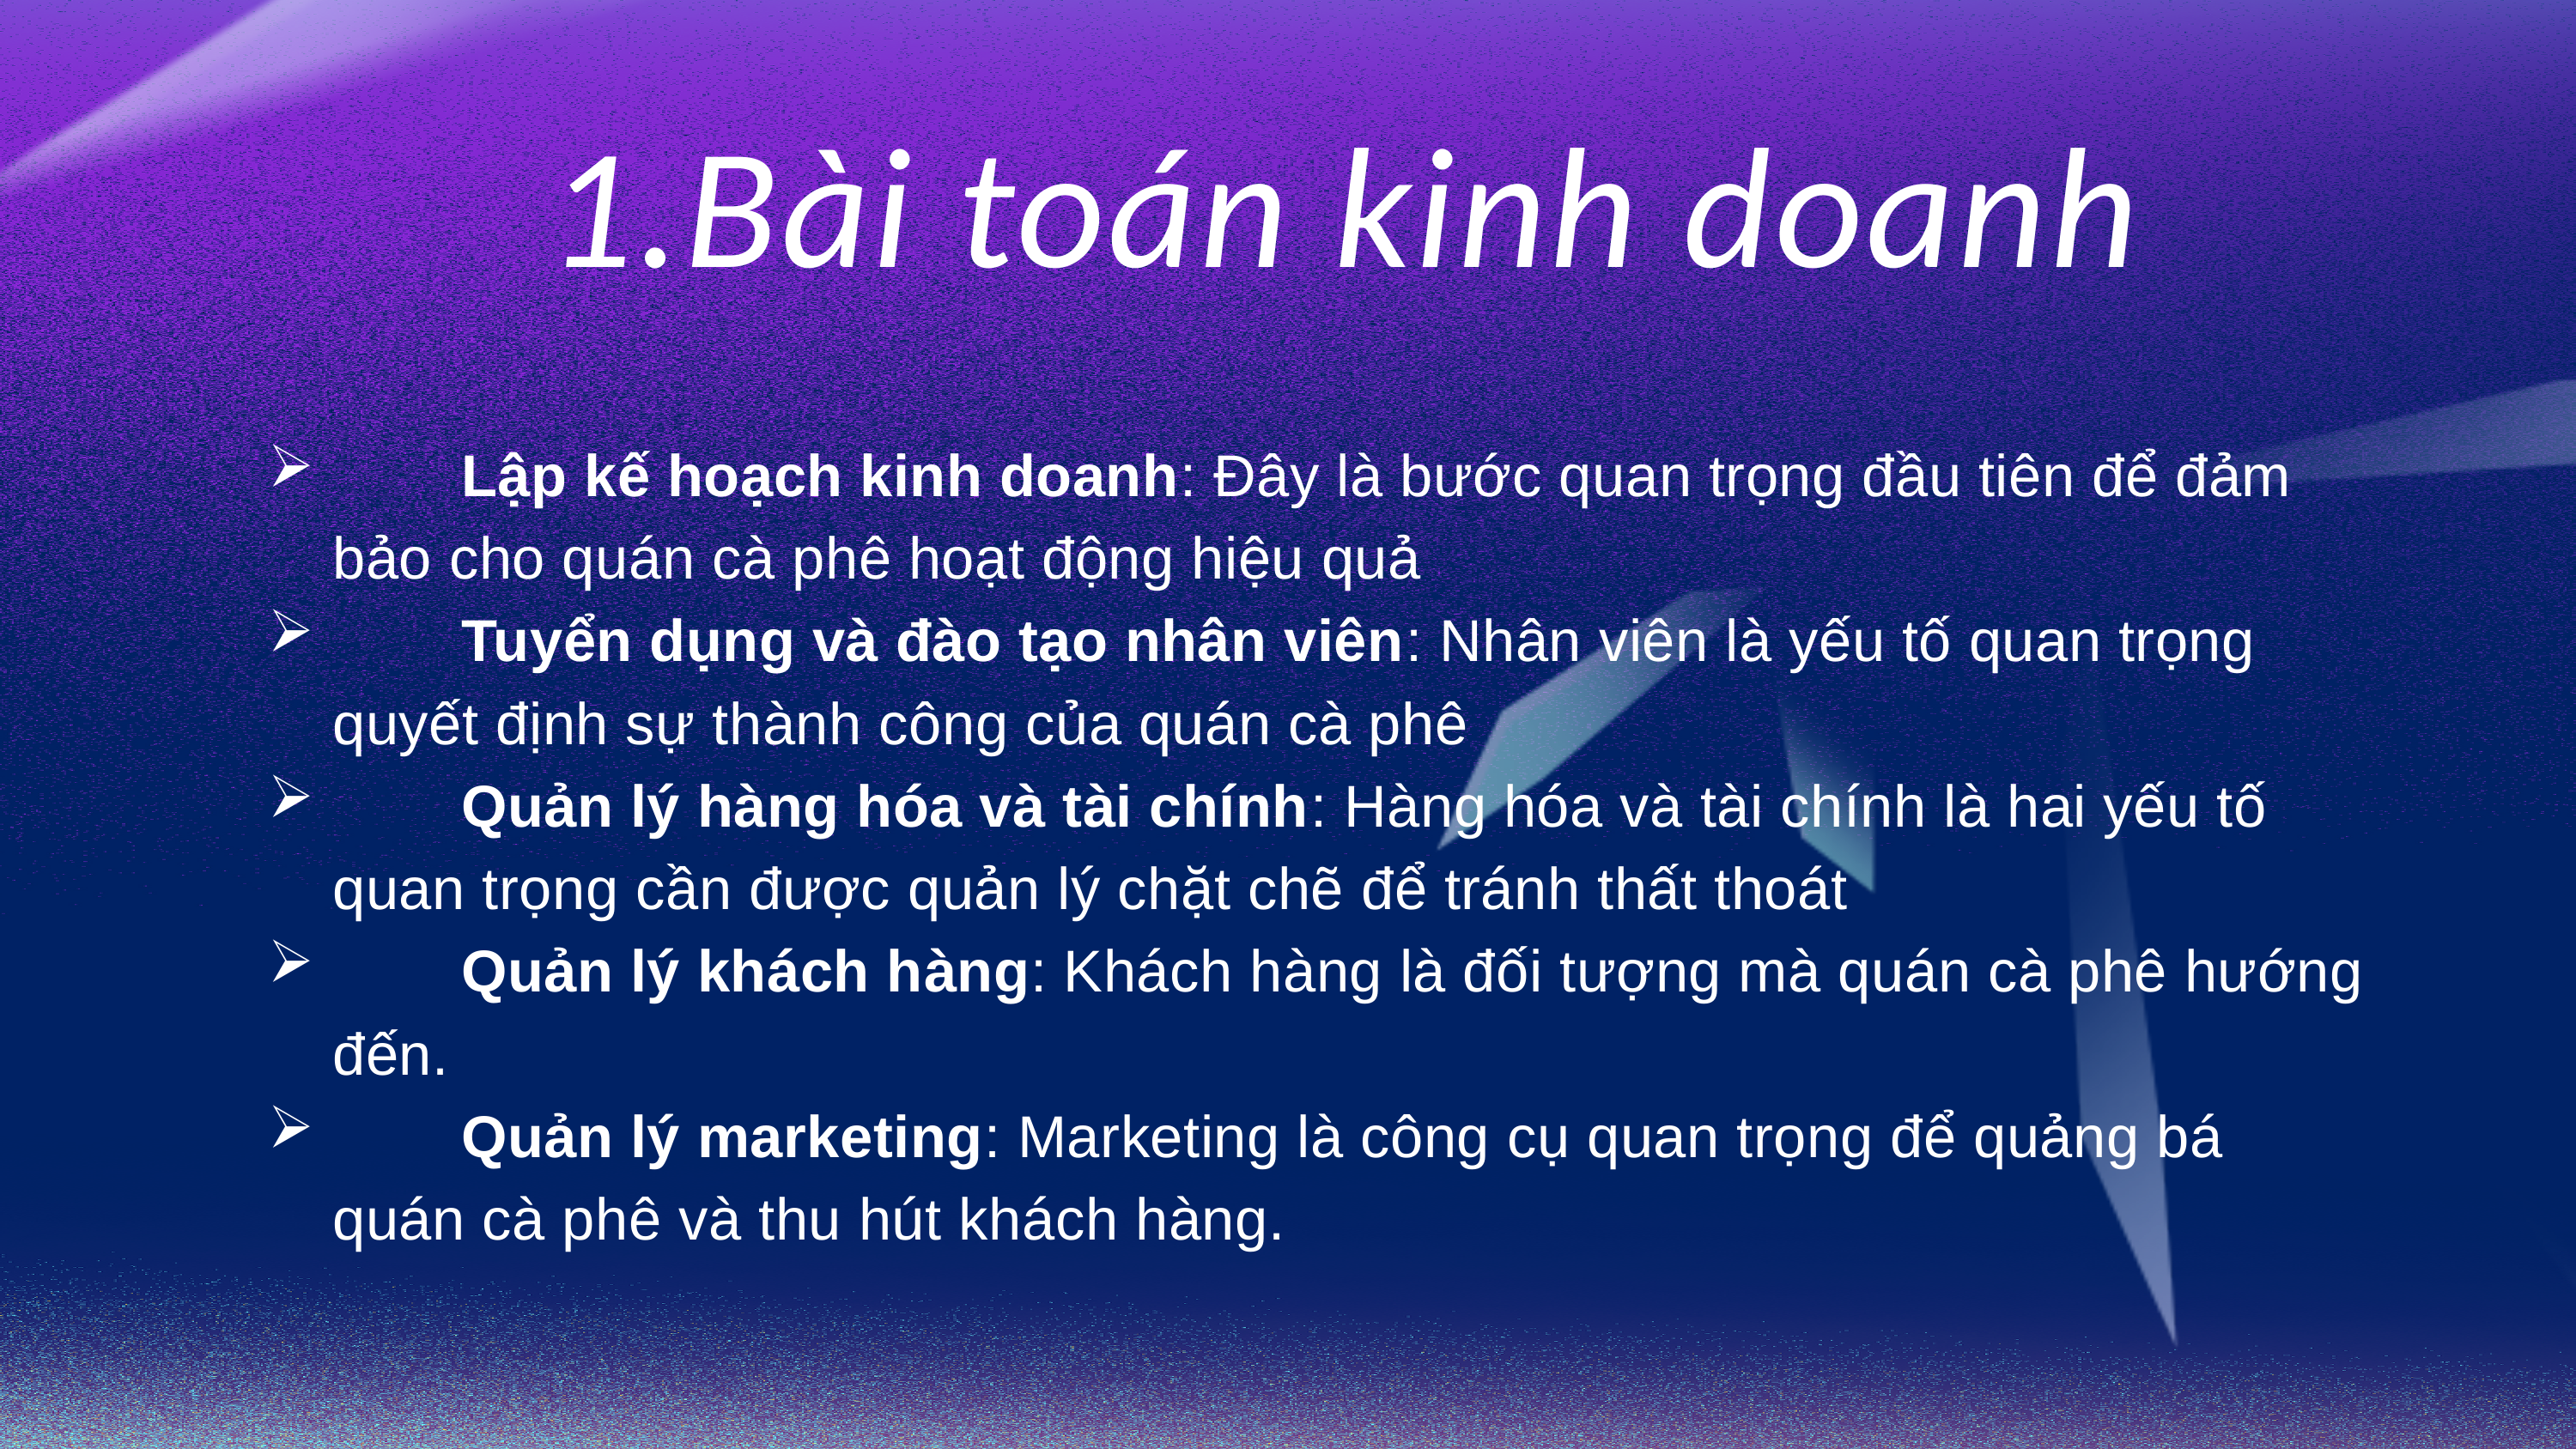

1.Bài toán kinh doanh
	Lập kế hoạch kinh doanh: Đây là bước quan trọng đầu tiên để đảm bảo cho quán cà phê hoạt động hiệu quả
	Tuyển dụng và đào tạo nhân viên: Nhân viên là yếu tố quan trọng quyết định sự thành công của quán cà phê
	Quản lý hàng hóa và tài chính: Hàng hóa và tài chính là hai yếu tố quan trọng cần được quản lý chặt chẽ để tránh thất thoát
	Quản lý khách hàng: Khách hàng là đối tượng mà quán cà phê hướng đến.
 	Quản lý marketing: Marketing là công cụ quan trọng để quảng bá quán cà phê và thu hút khách hàng.